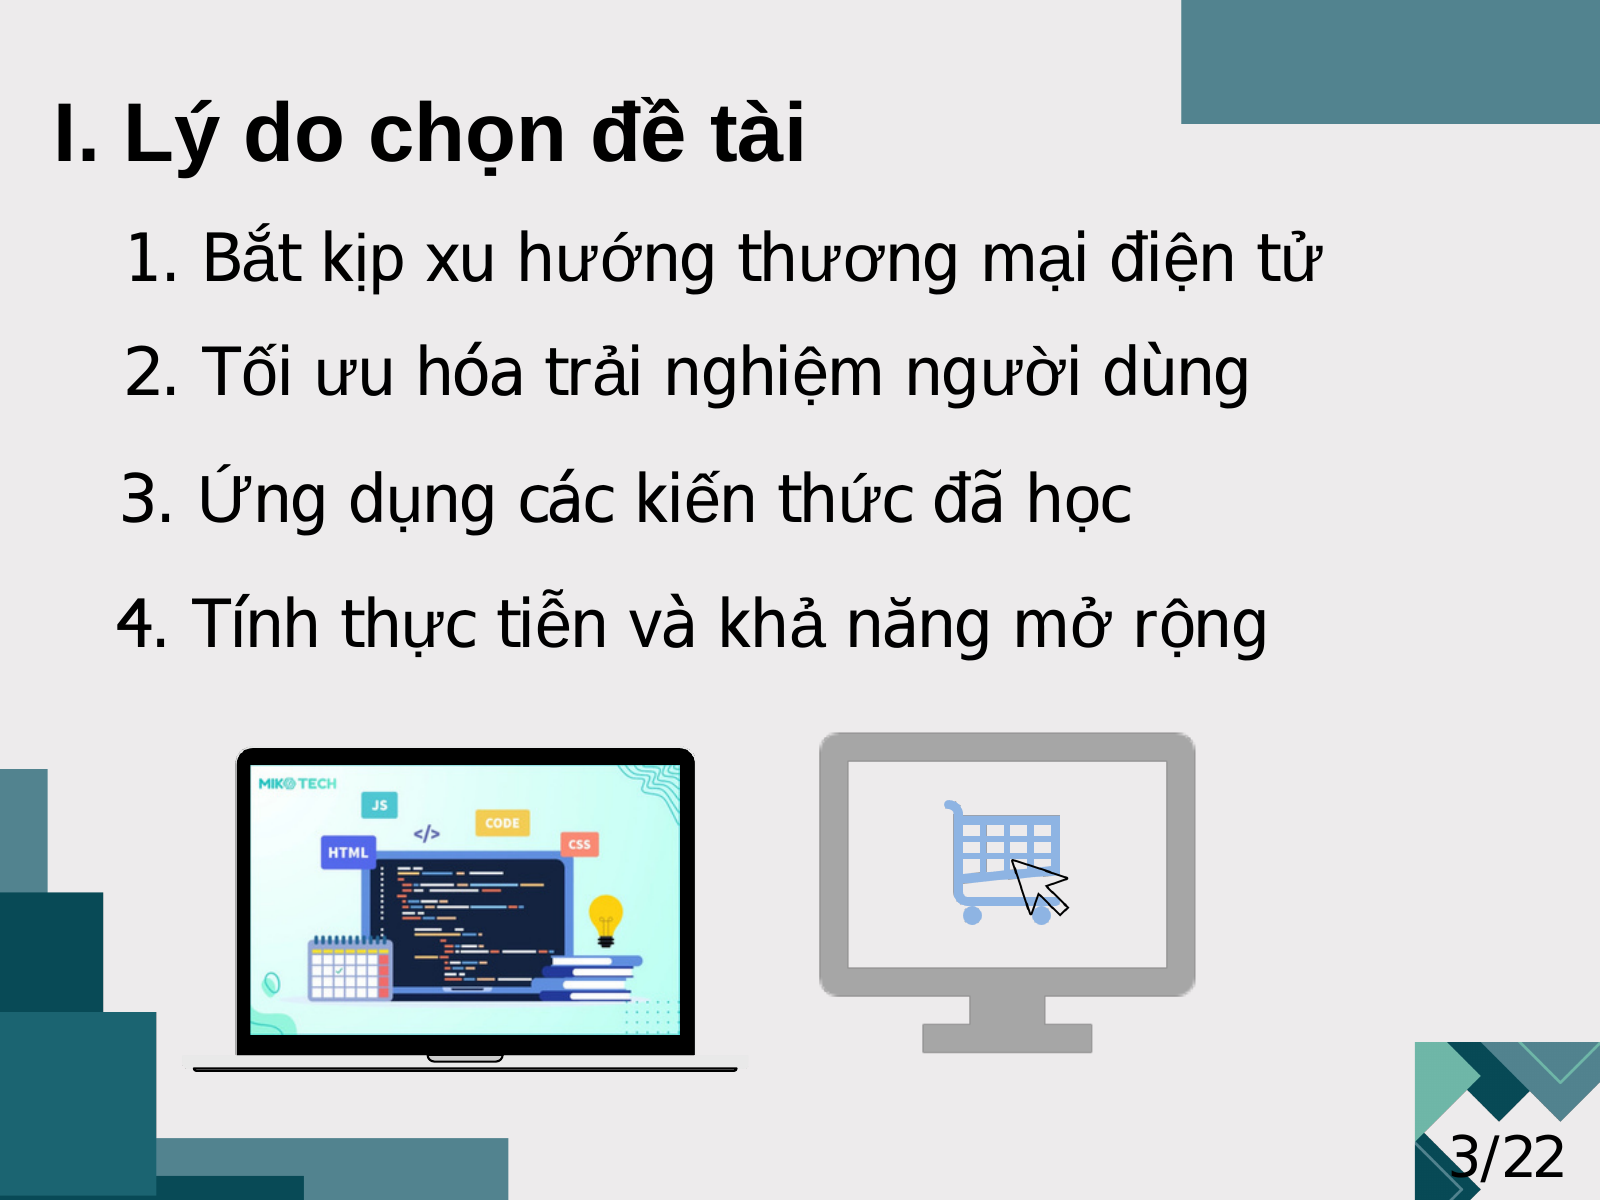

I. Lý do chọn đề tài
   1. Bắt kịp xu hướng thương mại điện tử
   2. Tối ưu hóa trải nghiệm người dùng
3. Ứng dụng các kiến thức đã học
4. Tính thực tiễn và khả năng mở rộng

3/22